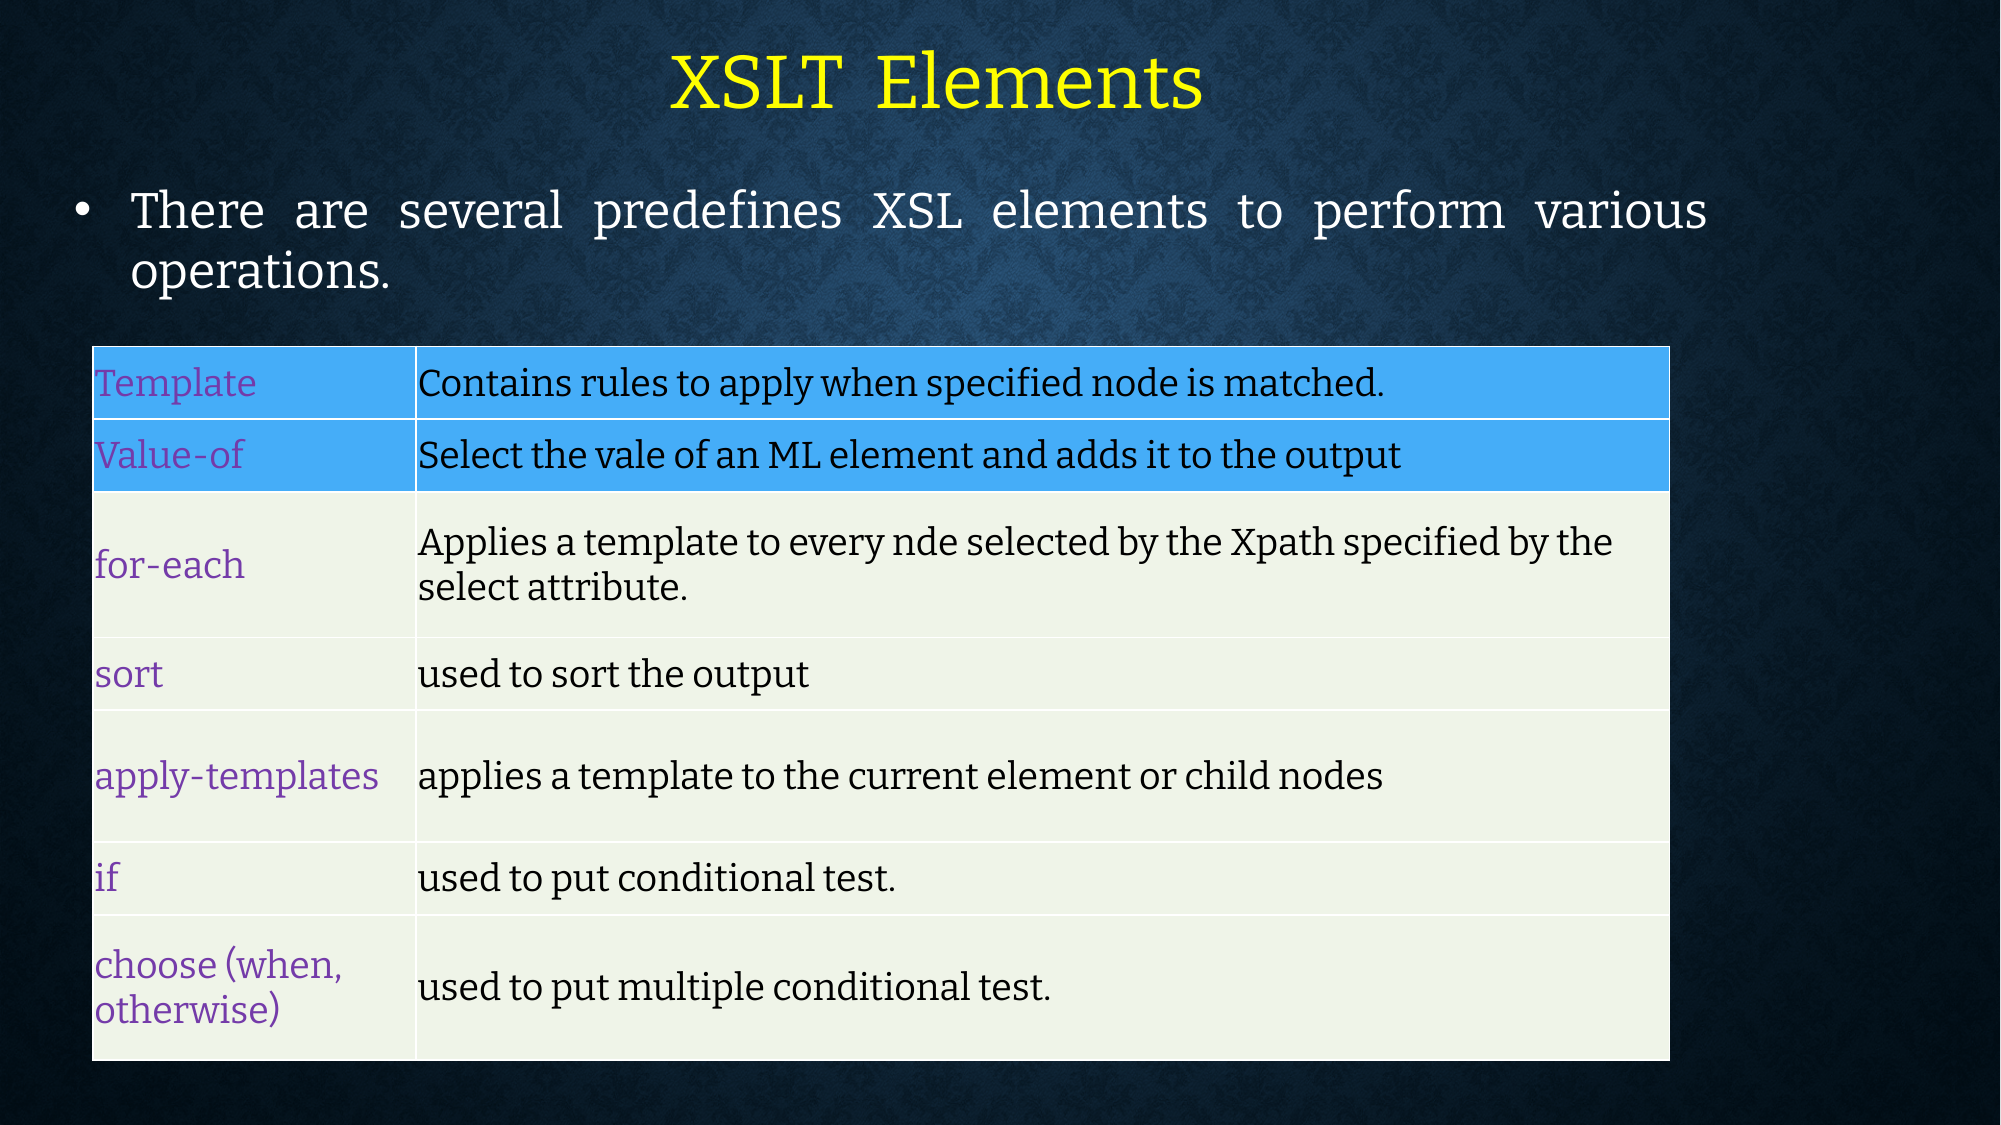

XSLT  Elements
There are several predefines XSL elements to perform various operations.
| Template | Contains rules to apply when specified node is matched. |
| --- | --- |
| Value-of | Select the vale of an ML element and adds it to the output |
| for-each | Applies a template to every nde selected by the Xpath specified by the select attribute. |
| sort | used to sort the output |
| apply-templates | applies a template to the current element or child nodes |
| if | used to put conditional test. |
| choose (when, otherwise) | used to put multiple conditional test. |